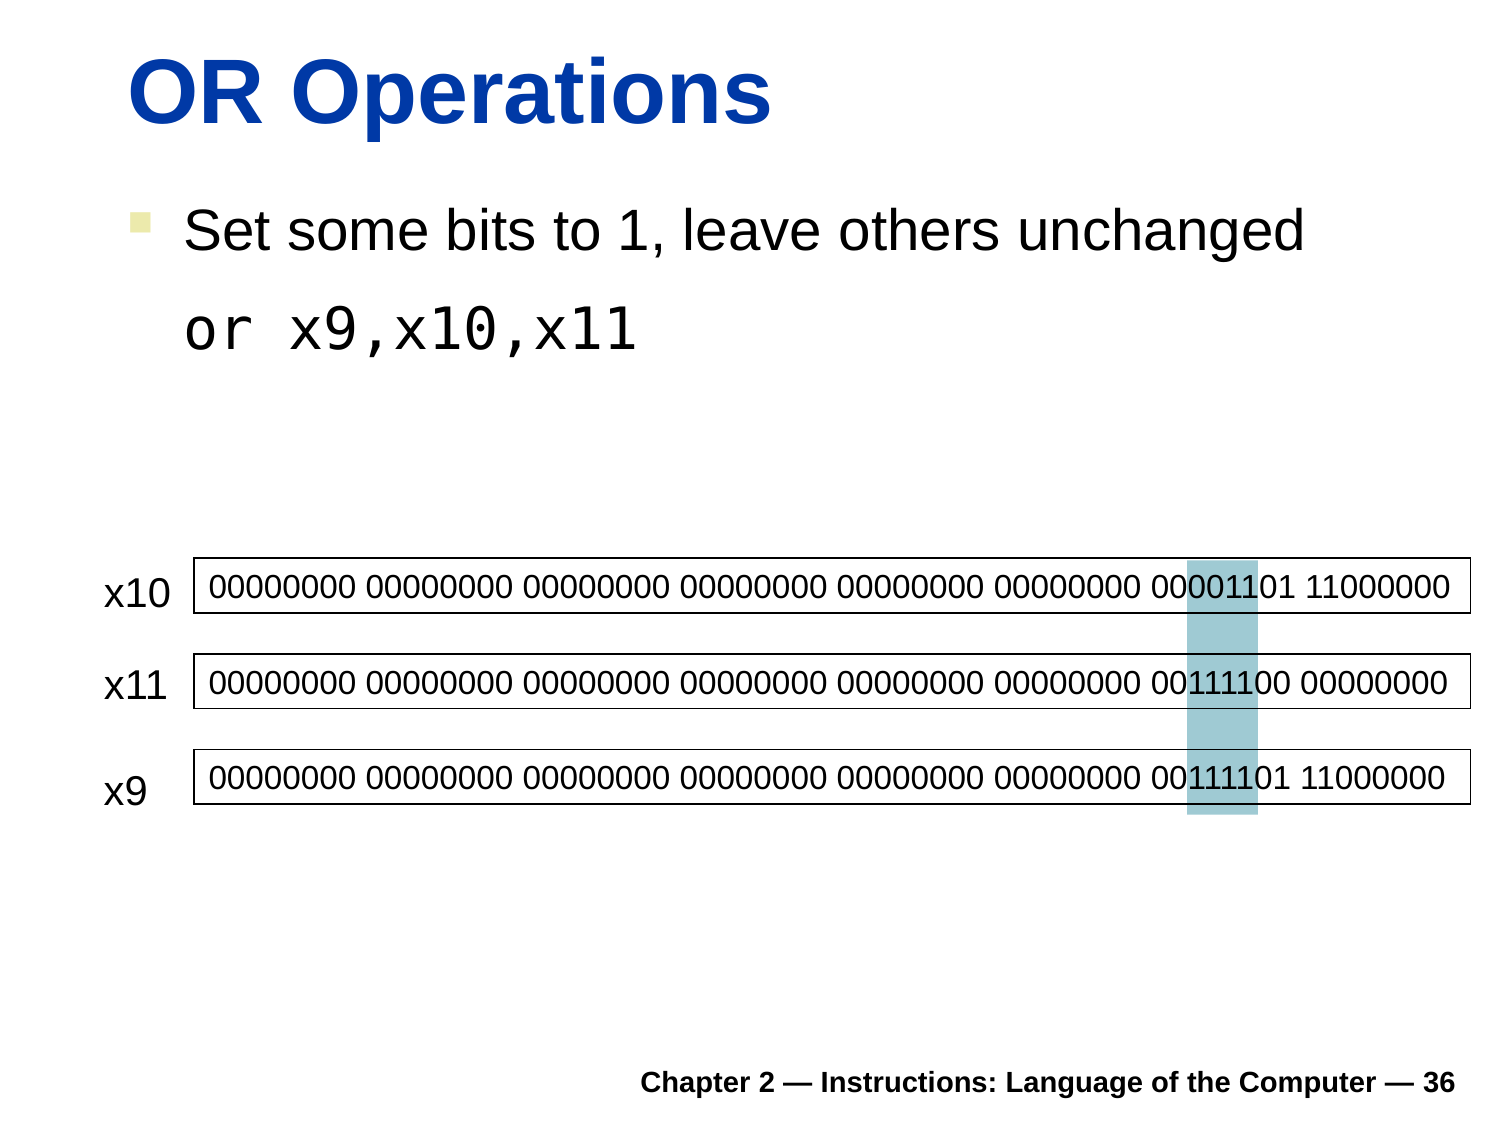

# OR Operations
Set some bits to 1, leave others unchanged
	or x9,x10,x11
x10
00000000 00000000 00000000 00000000 00000000 00000000 00001101 11000000

x11
00000000 00000000 00000000 00000000 00000000 00000000 00111100 00000000
00000000 00000000 00000000 00000000 00000000 00000000 00111101 11000000
x9
Chapter 2 — Instructions: Language of the Computer — 36